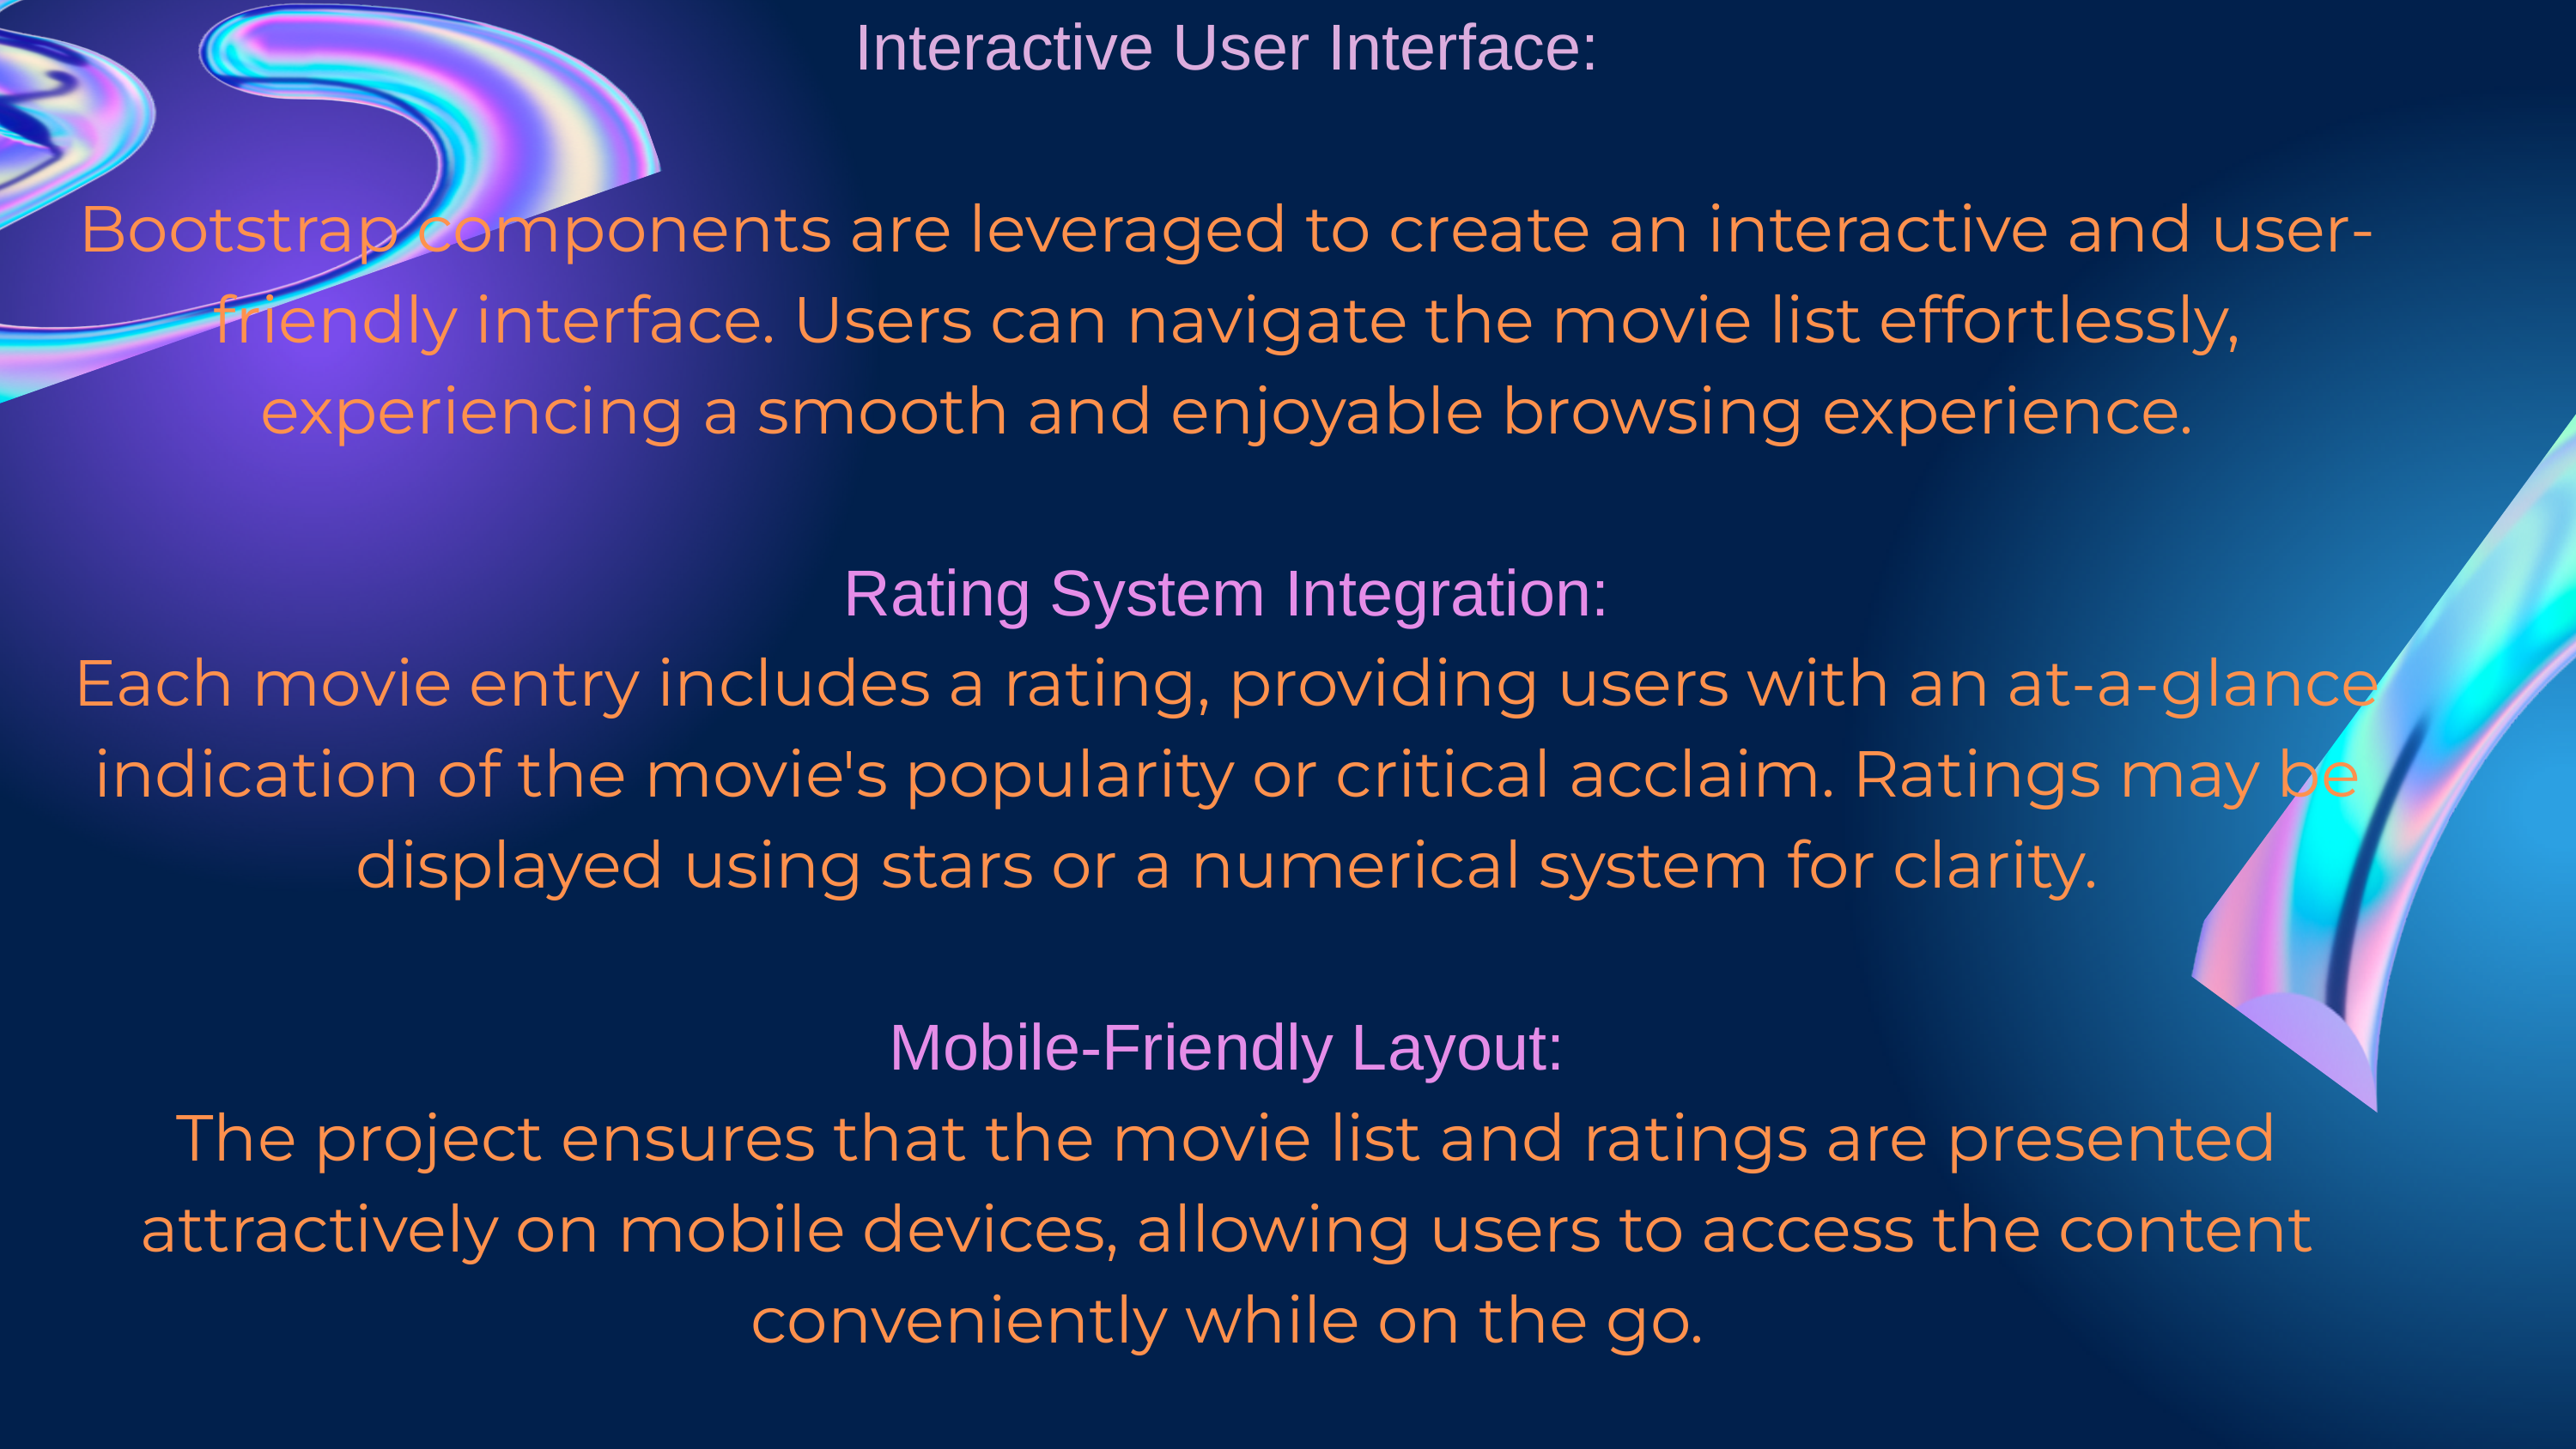

Interactive User Interface:

Bootstrap components are leveraged to create an interactive and user-friendly interface. Users can navigate the movie list effortlessly, experiencing a smooth and enjoyable browsing experience.

Rating System Integration:
Each movie entry includes a rating, providing users with an at-a-glance indication of the movie's popularity or critical acclaim. Ratings may be displayed using stars or a numerical system for clarity.

Mobile-Friendly Layout:
The project ensures that the movie list and ratings are presented attractively on mobile devices, allowing users to access the content conveniently while on the go.